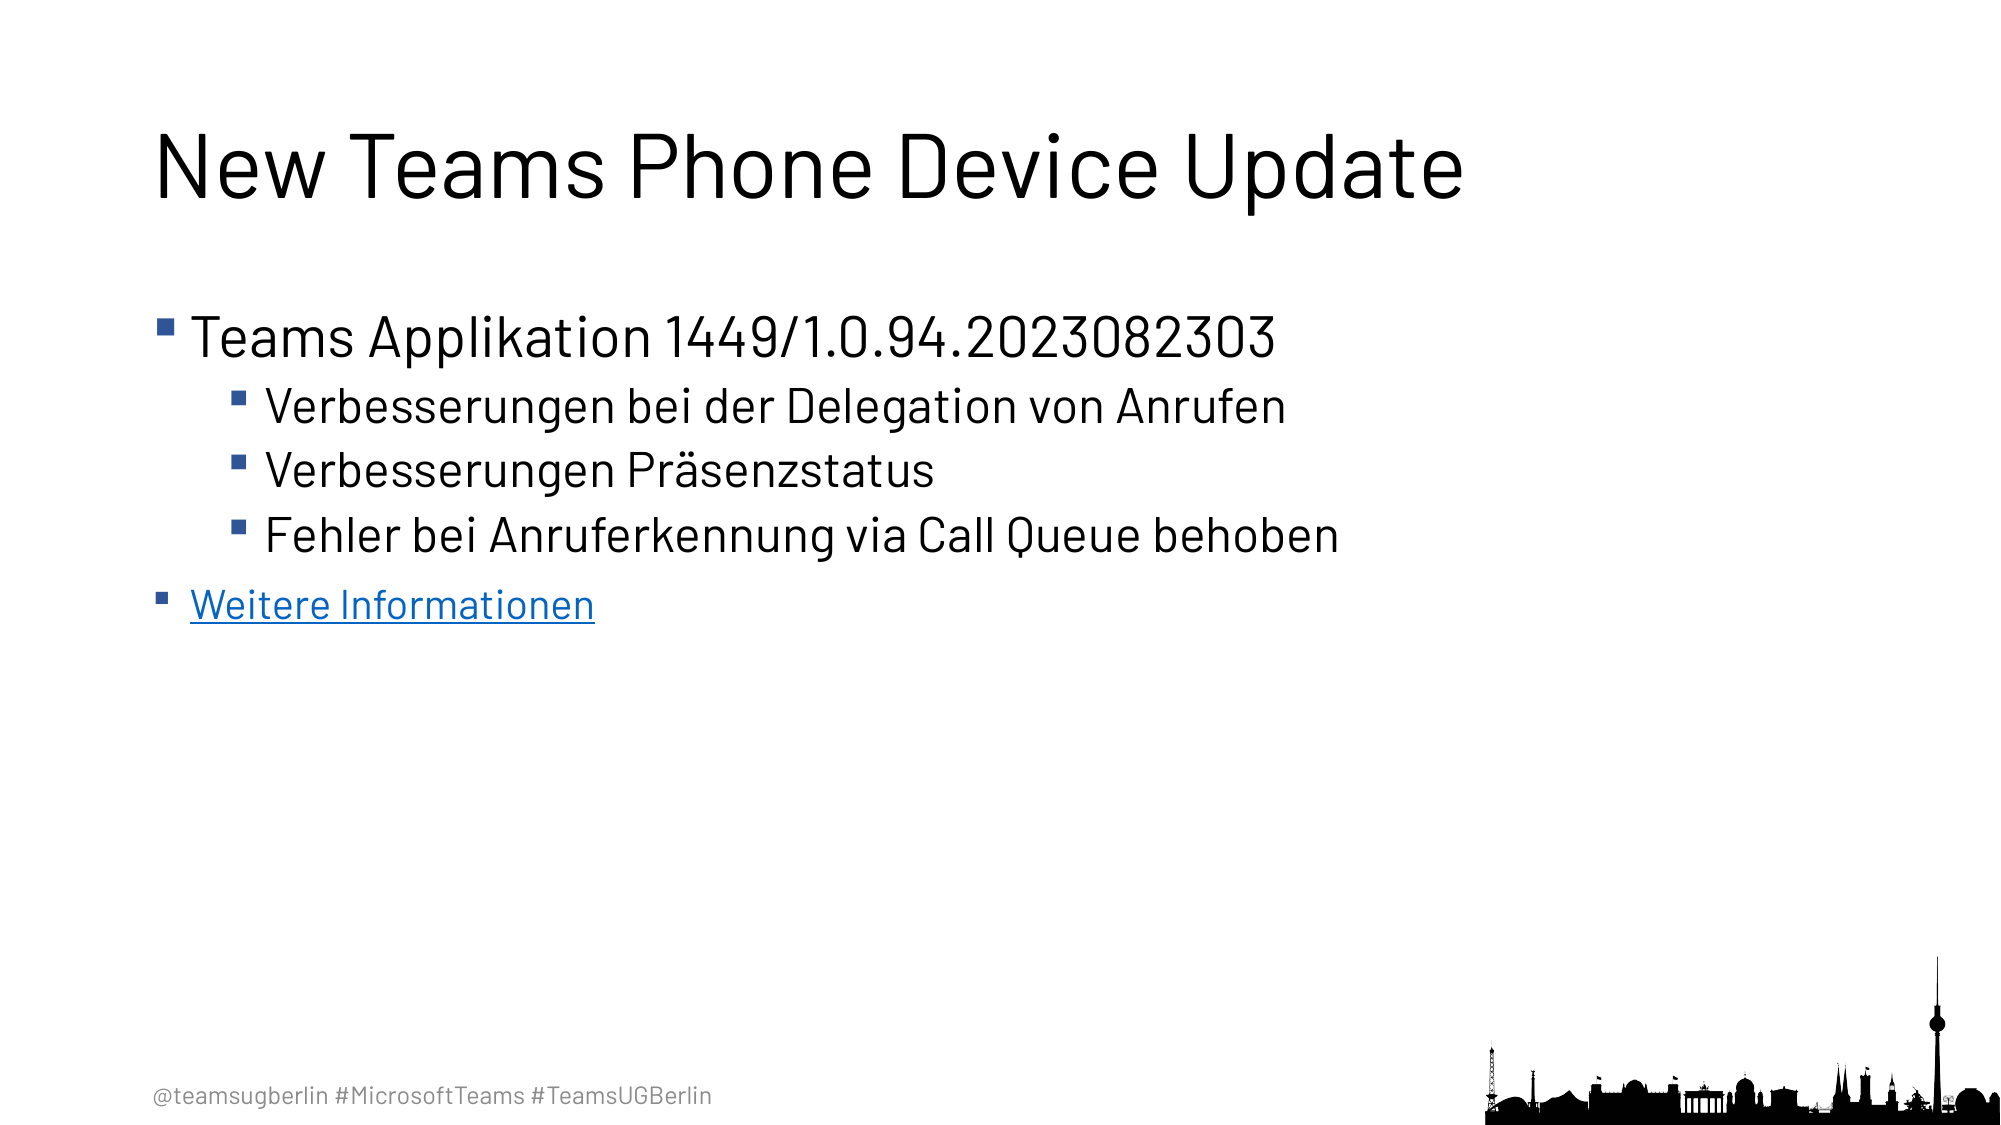

# New Teams Phone Device Update
Teams Applikation 1449/1.0.94.2023082303
Verbesserungen bei der Delegation von Anrufen
Verbesserungen Präsenzstatus
Fehler bei Anruferkennung via Call Queue behoben
Weitere Informationen